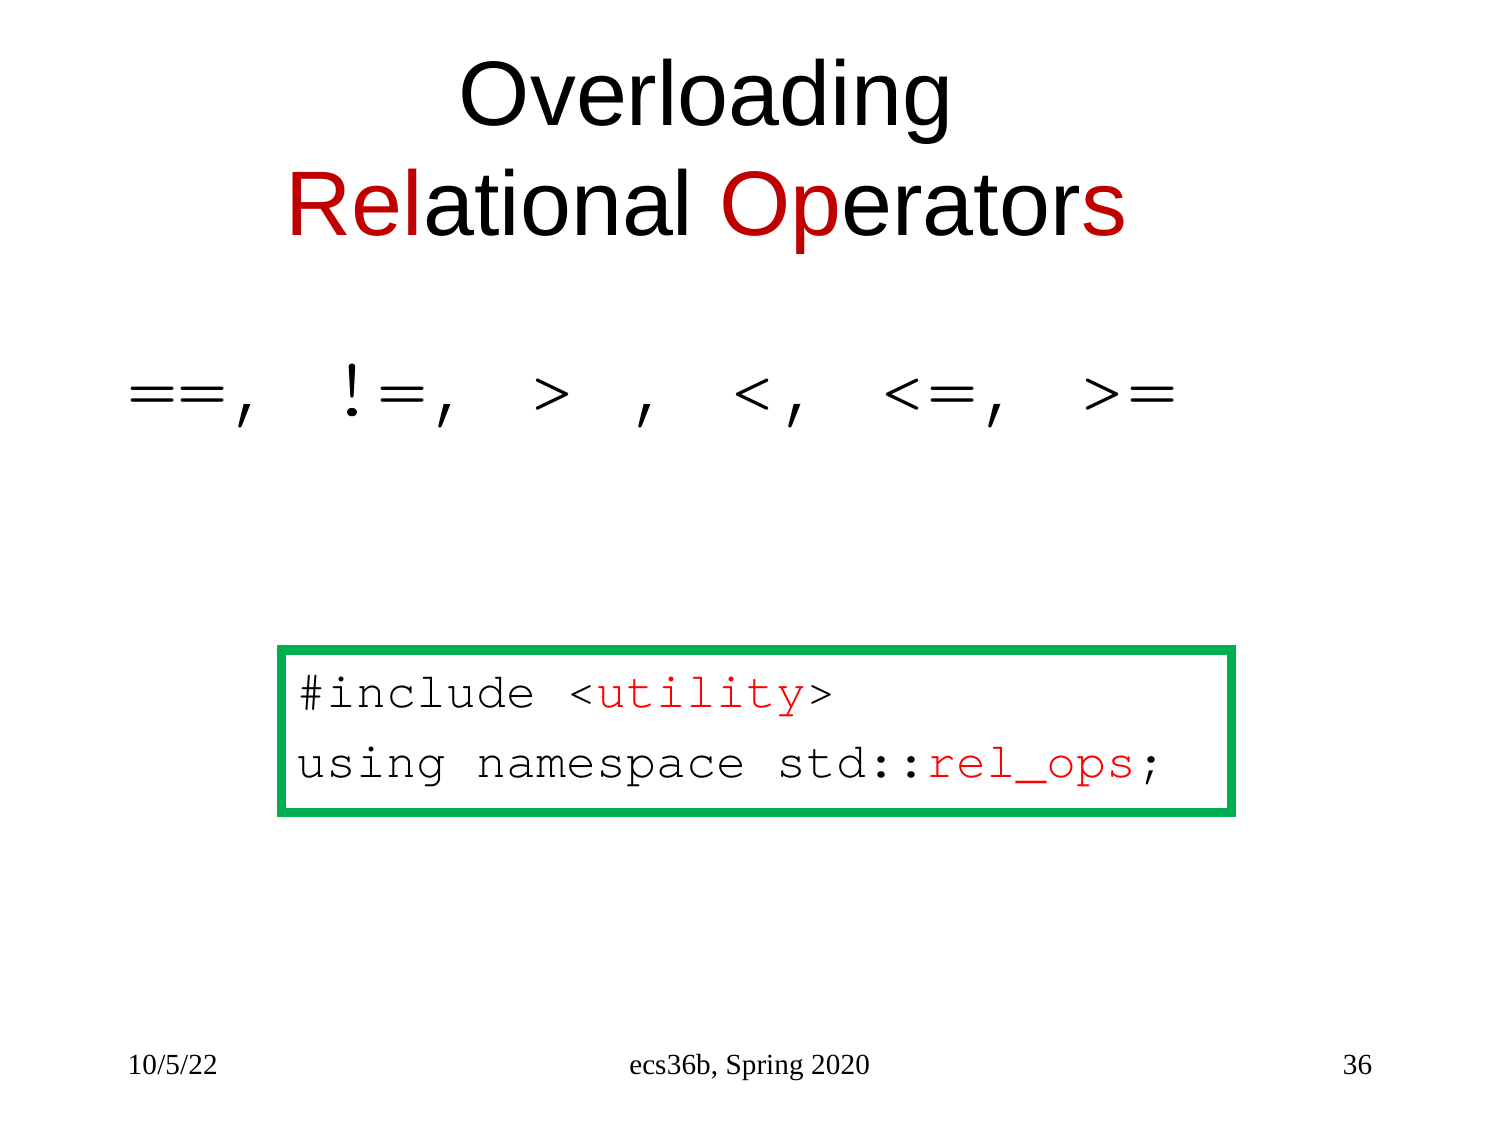

# Overloading Relational Operators
==, !=, > , <, <=, >=
#include <utility>
using namespace std::rel_ops;
10/5/22
ecs36b, Spring 2020
36